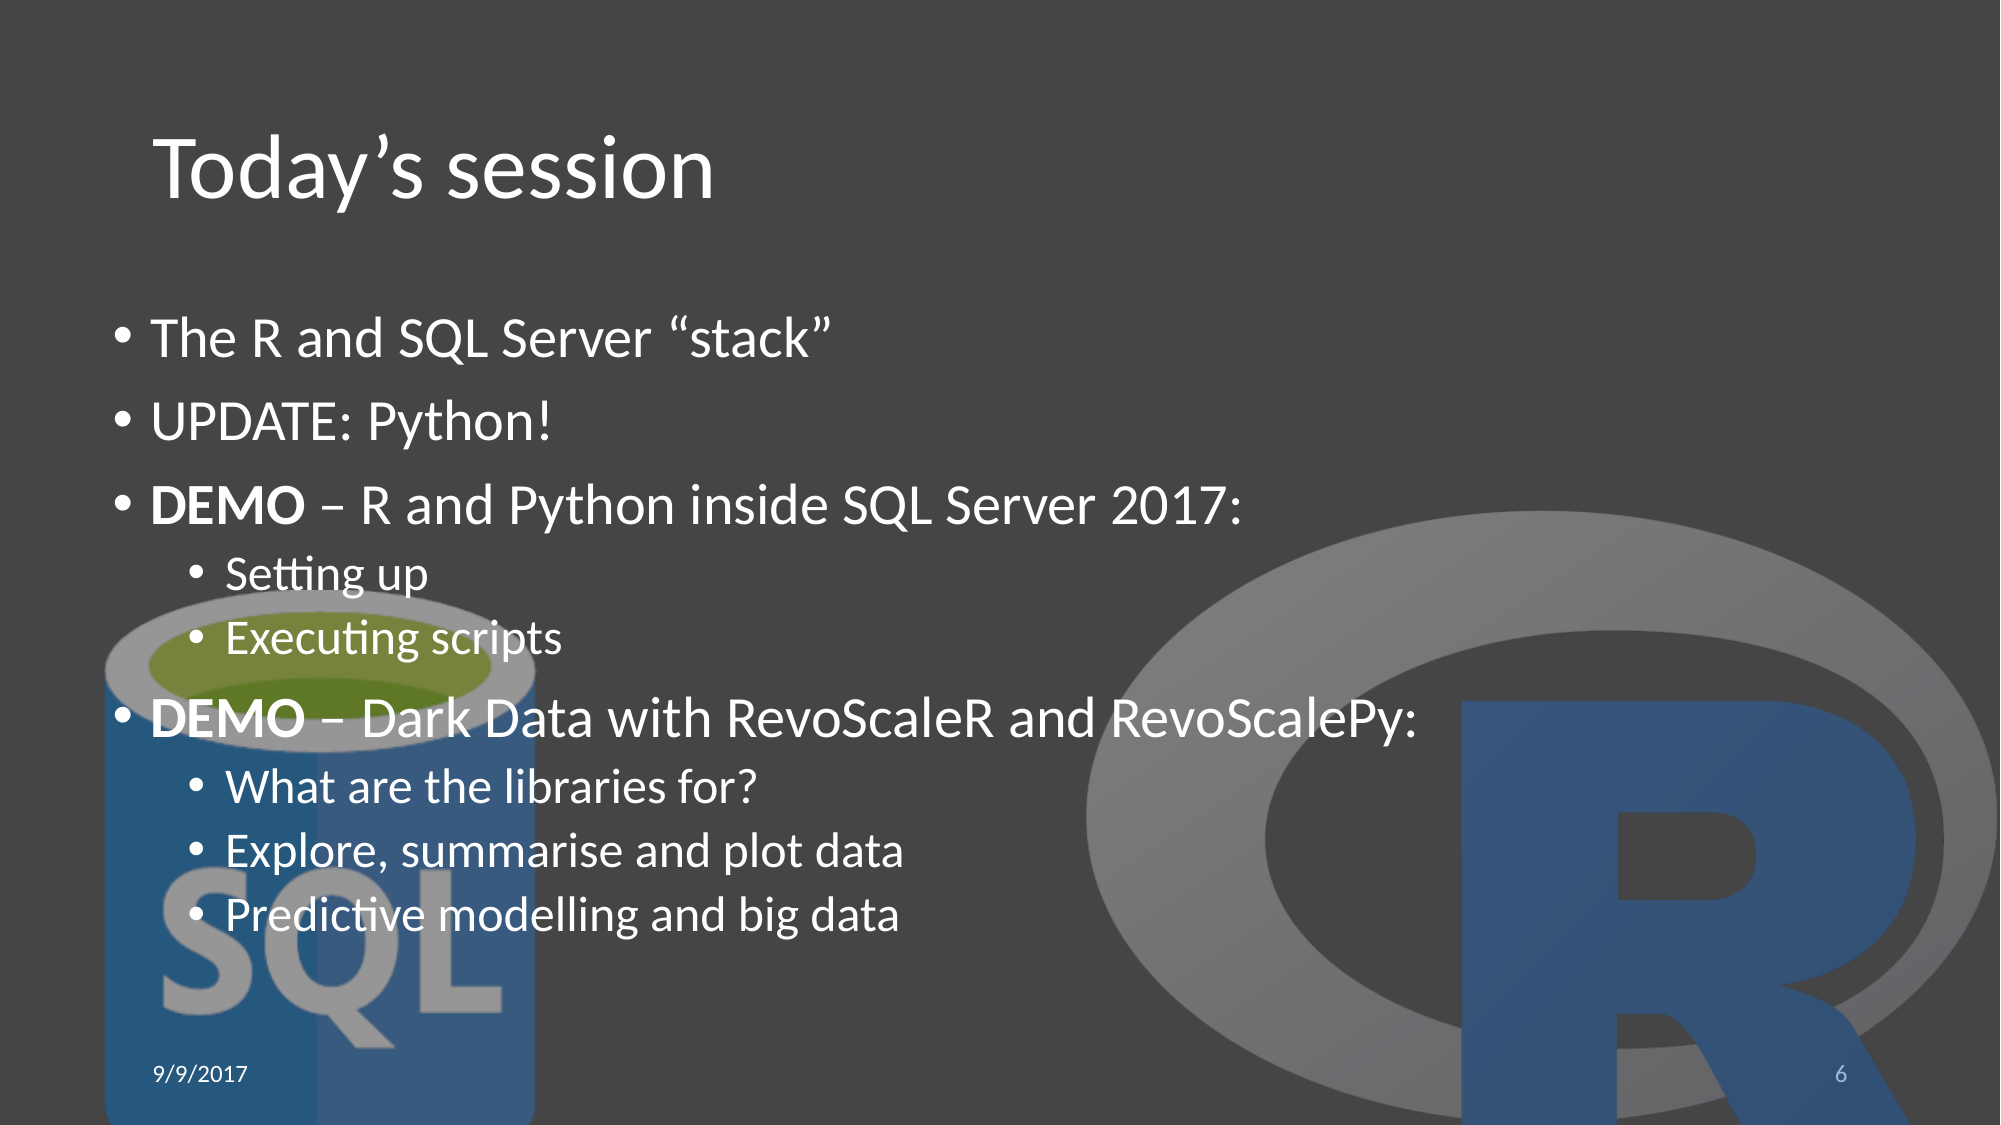

# Today’s session
The R and SQL Server “stack”
UPDATE: Python!
DEMO – R and Python inside SQL Server 2017:
Setting up
Executing scripts
DEMO – Dark Data with RevoScaleR and RevoScalePy:
What are the libraries for?
Explore, summarise and plot data
Predictive modelling and big data

9/9/2017
6